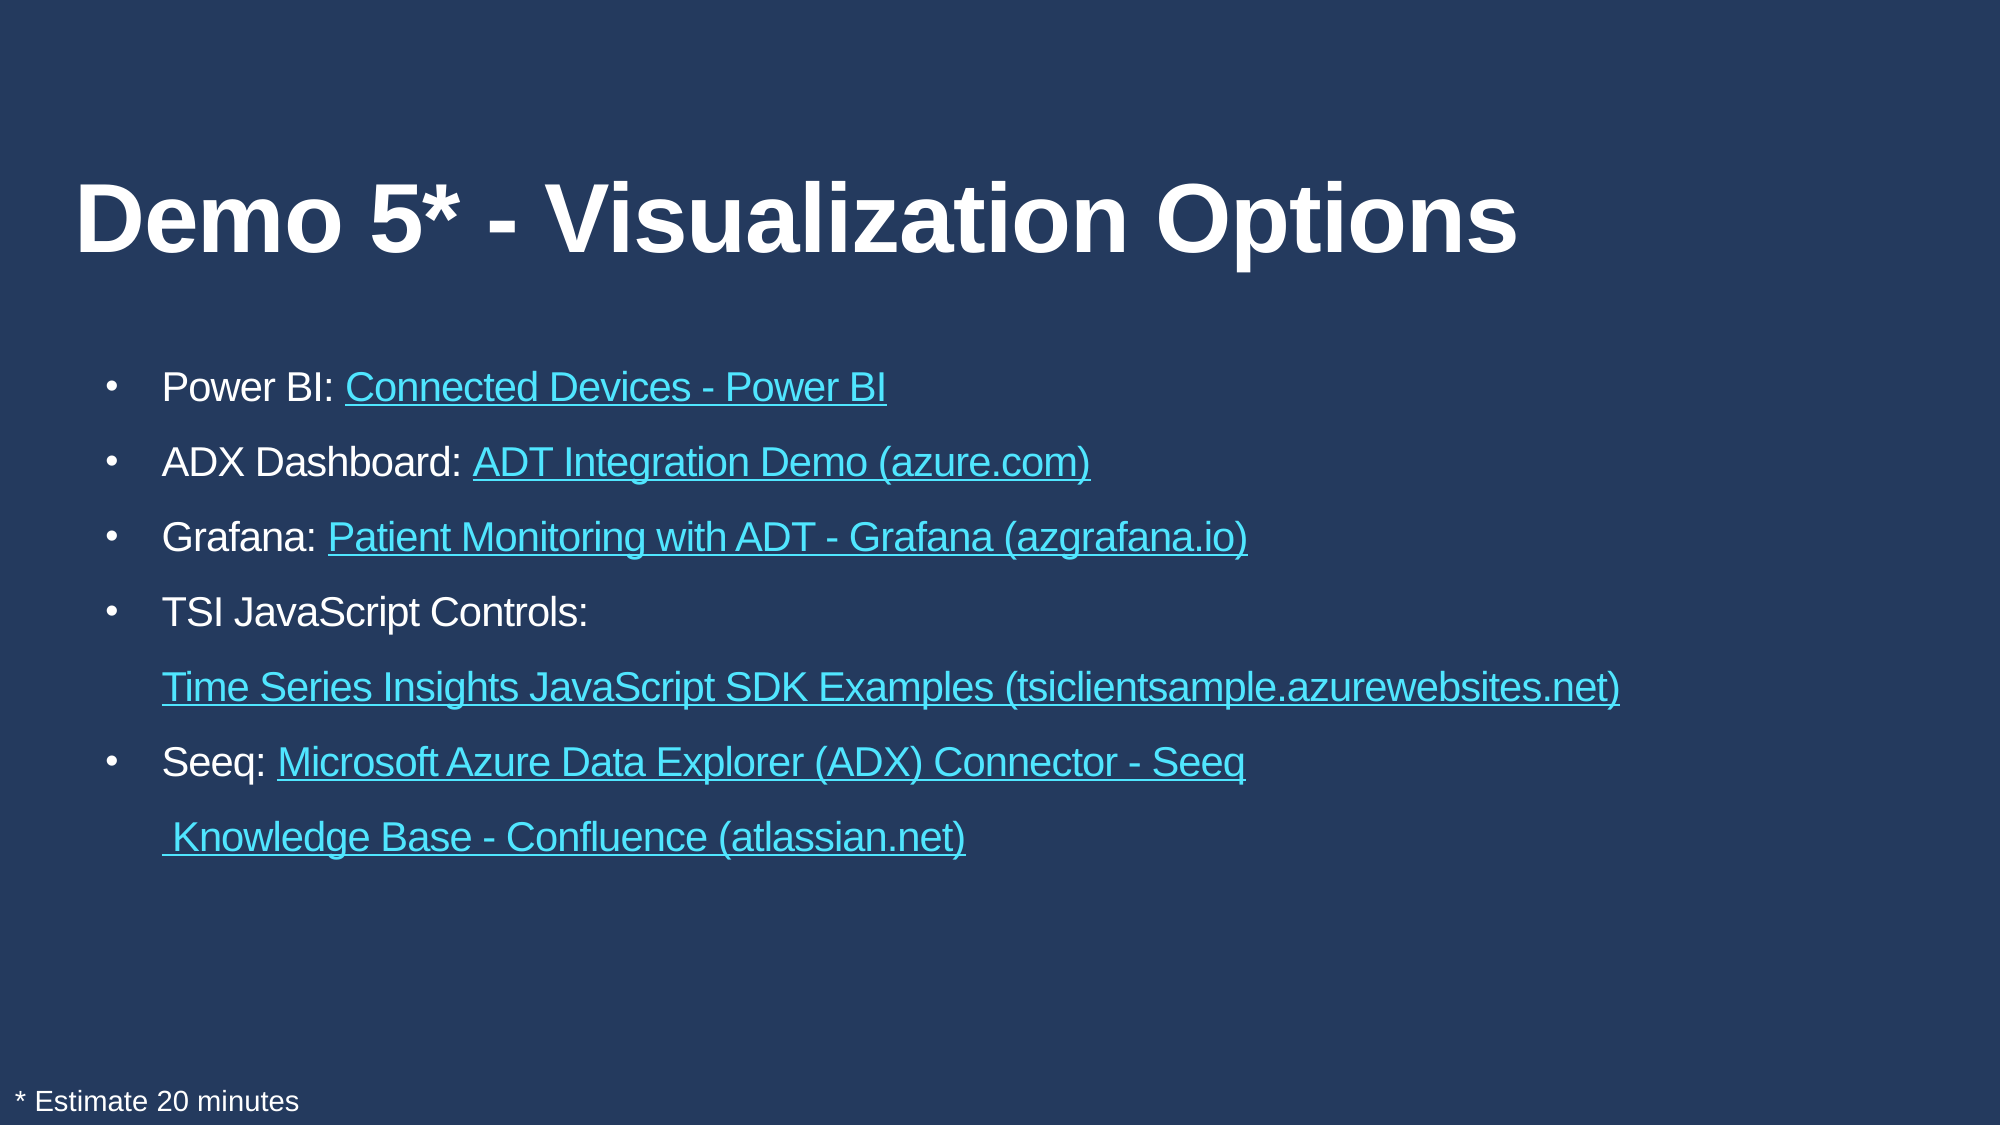

# Demo 5* - Visualization Options
Power BI: Connected Devices - Power BI
ADX Dashboard: ADT Integration Demo (azure.com)
Grafana: Patient Monitoring with ADT - Grafana (azgrafana.io)
TSI JavaScript Controls: Time Series Insights JavaScript SDK Examples (tsiclientsample.azurewebsites.net)
Seeq: Microsoft Azure Data Explorer (ADX) Connector - Seeq Knowledge Base - Confluence (atlassian.net)
* Estimate 20 minutes